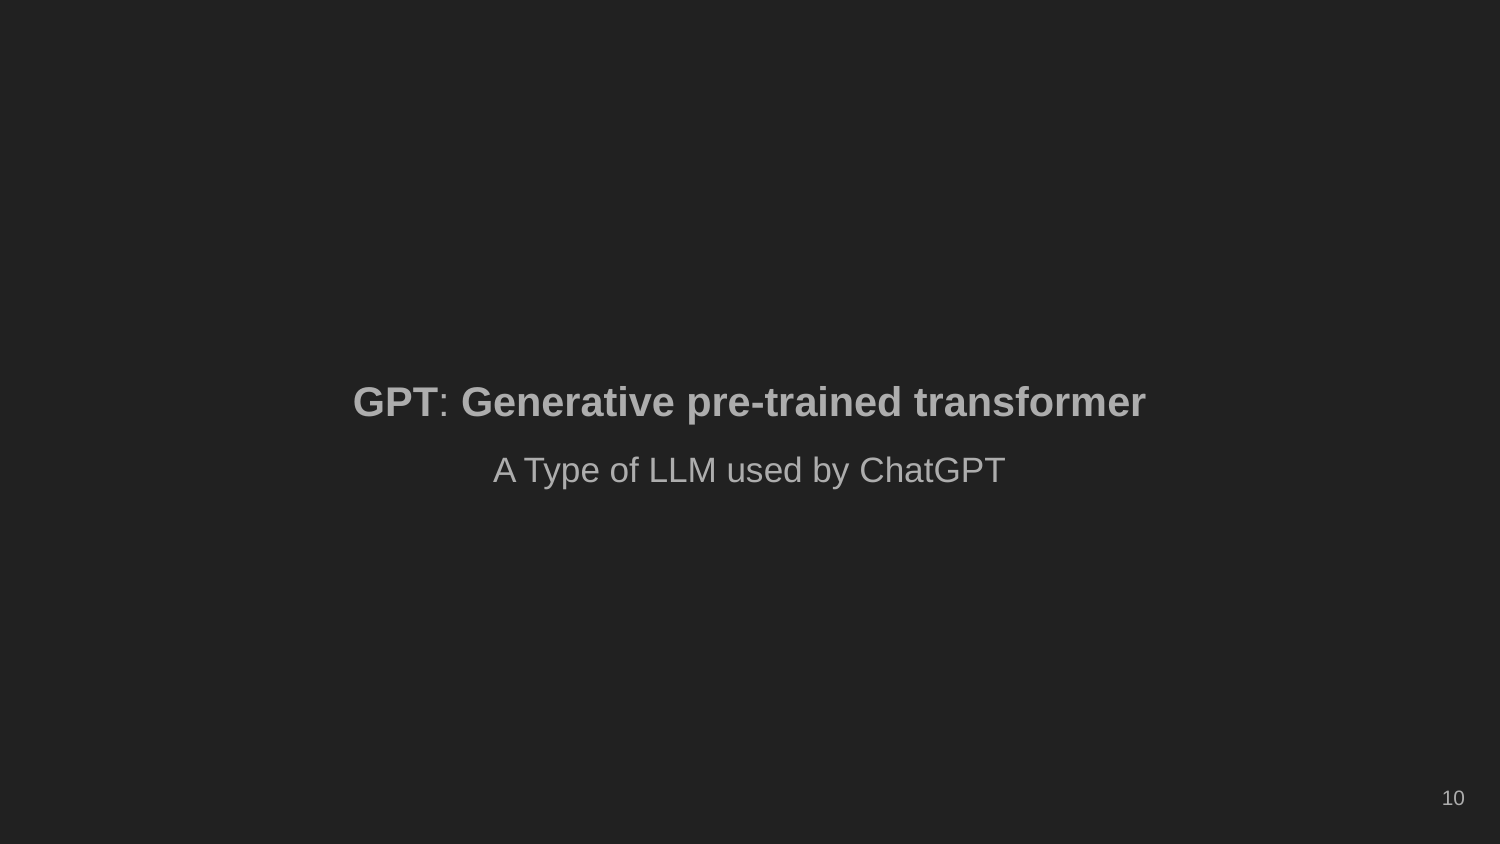

GPT: Generative pre-trained transformer
A Type of LLM used by ChatGPT

10